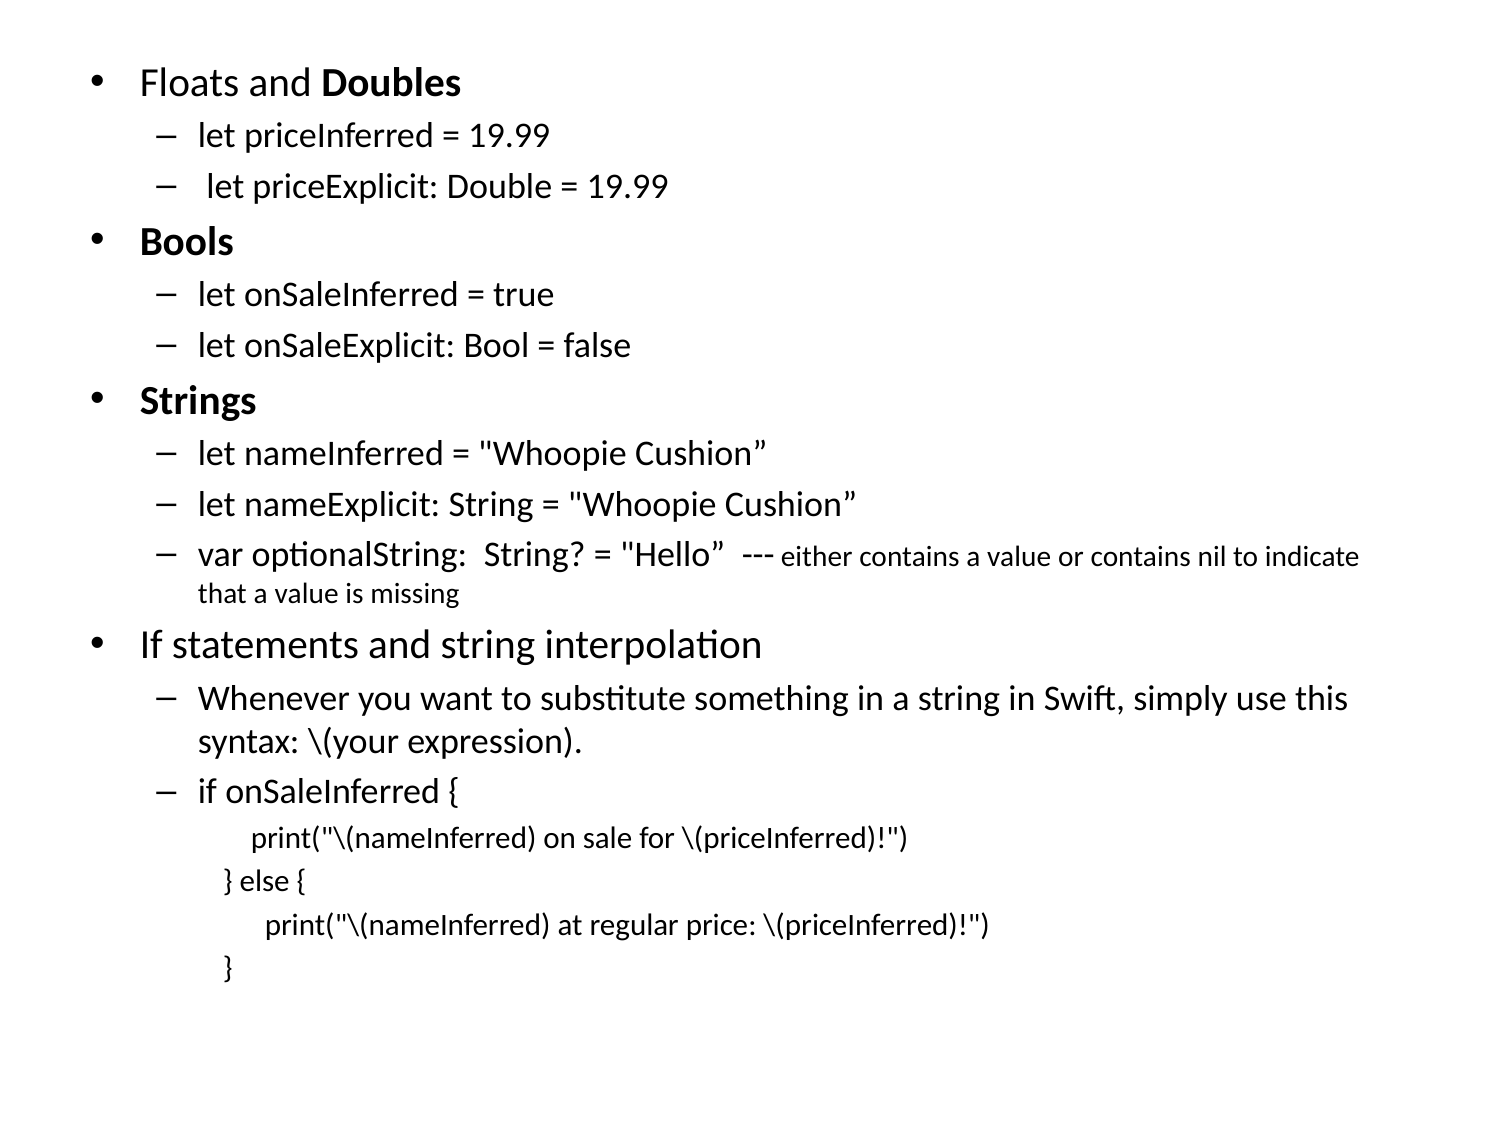

Floats and Doubles
let priceInferred = 19.99
 let priceExplicit: Double = 19.99
Bools
let onSaleInferred = true
let onSaleExplicit: Bool = false
Strings
let nameInferred = "Whoopie Cushion”
let nameExplicit: String = "Whoopie Cushion”
var optionalString:  String? = "Hello”  --- either contains a value or contains nil to indicate that a value is missing
If statements and string interpolation
Whenever you want to substitute something in a string in Swift, simply use this syntax: \(your expression).
if onSaleInferred {
    print("\(nameInferred) on sale for \(priceInferred)!")
} else {
      print("\(nameInferred) at regular price: \(priceInferred)!")
}